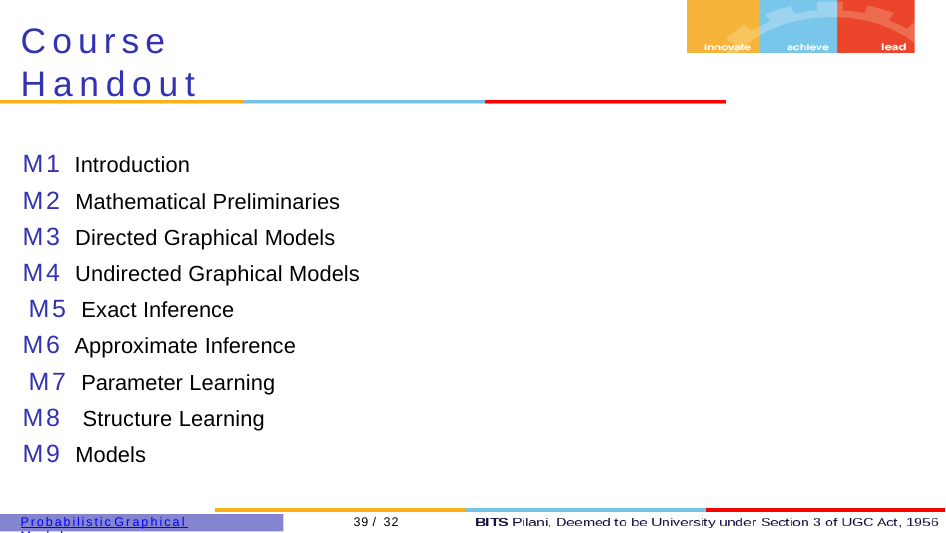

# Course Handout
M1 Introduction
M2 Mathematical Preliminaries  M3 Directed Graphical Models  M4 Undirected Graphical Models  M5 Exact Inference
M6 Approximate Inference  M7 Parameter Learning  M8  Structure Learning  M9 Models

Probabilistic Graphical Model
39 / 32